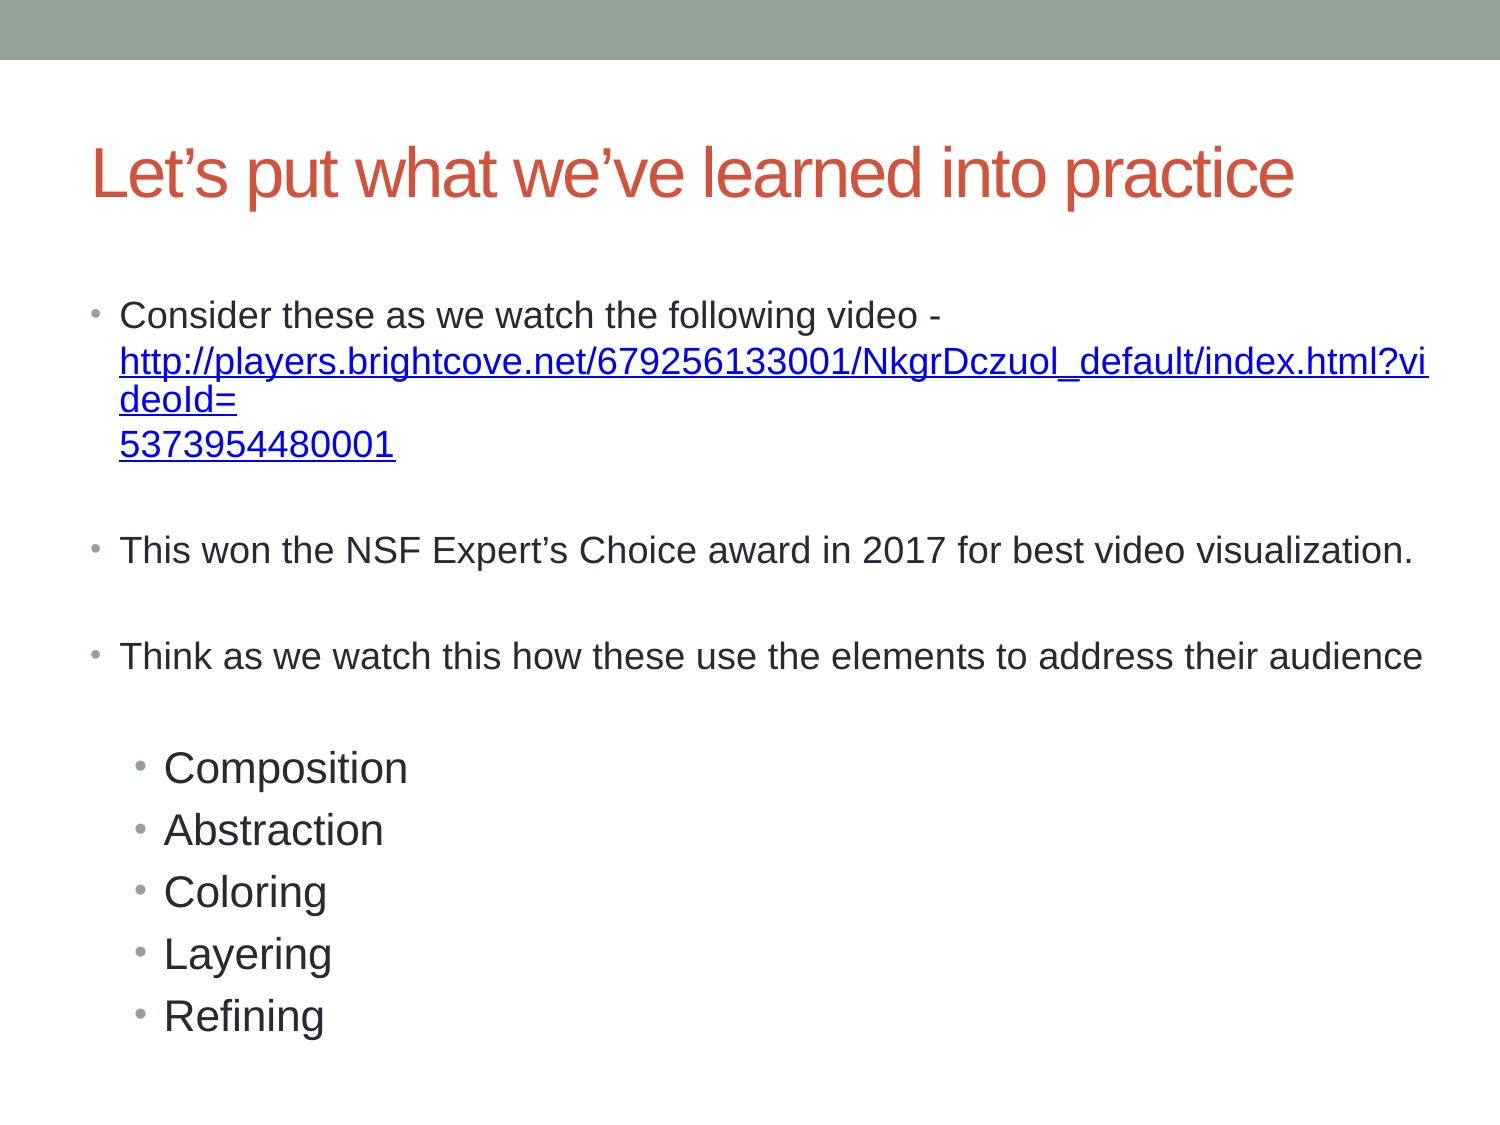

# Let’s put what we’ve learned into practice

Consider these as we watch the following video - http://players.brightcove.net/679256133001/NkgrDczuol_default/index.html?videoId=5373954480001

This won the NSF Expert’s Choice award in 2017 for best video visualization.

Think as we watch this how these use the elements to address their audience

Composition
Abstraction
Coloring
Layering
Refining